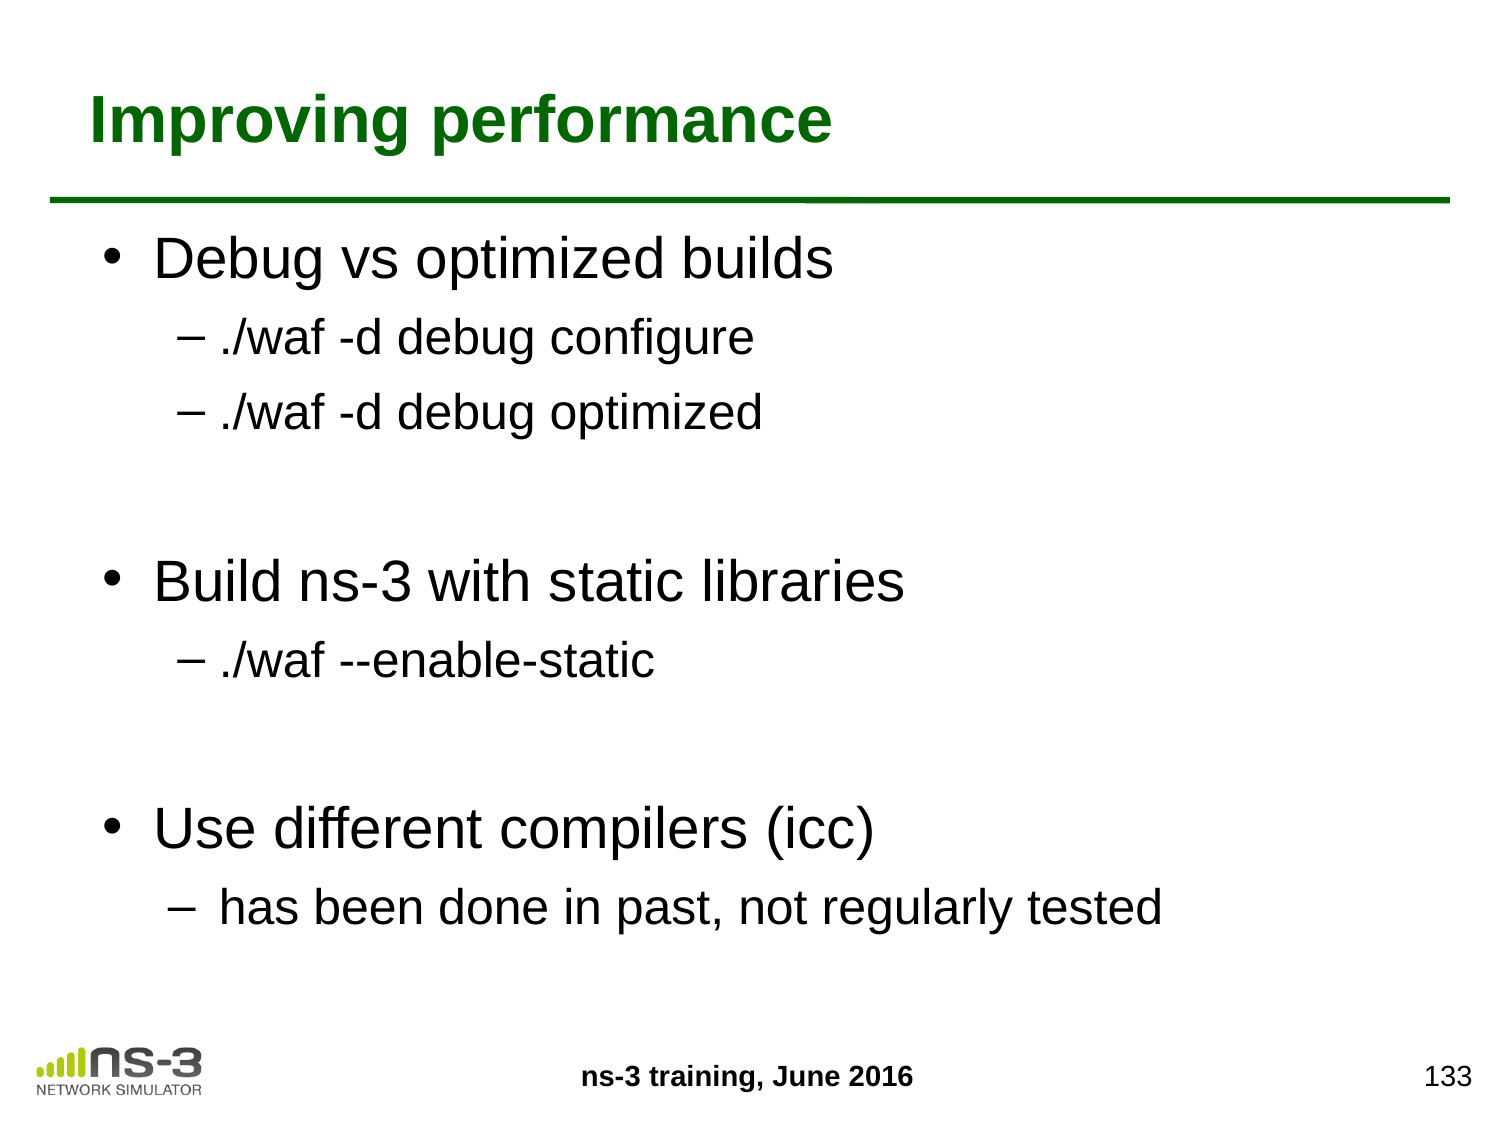

# Improving performance
Debug vs optimized builds
./waf -d debug configure
./waf -d debug optimized

Build ns-3 with static libraries
./waf --enable-static

Use different compilers (icc)
has been done in past, not regularly tested
133
ns-3 training, June 2016